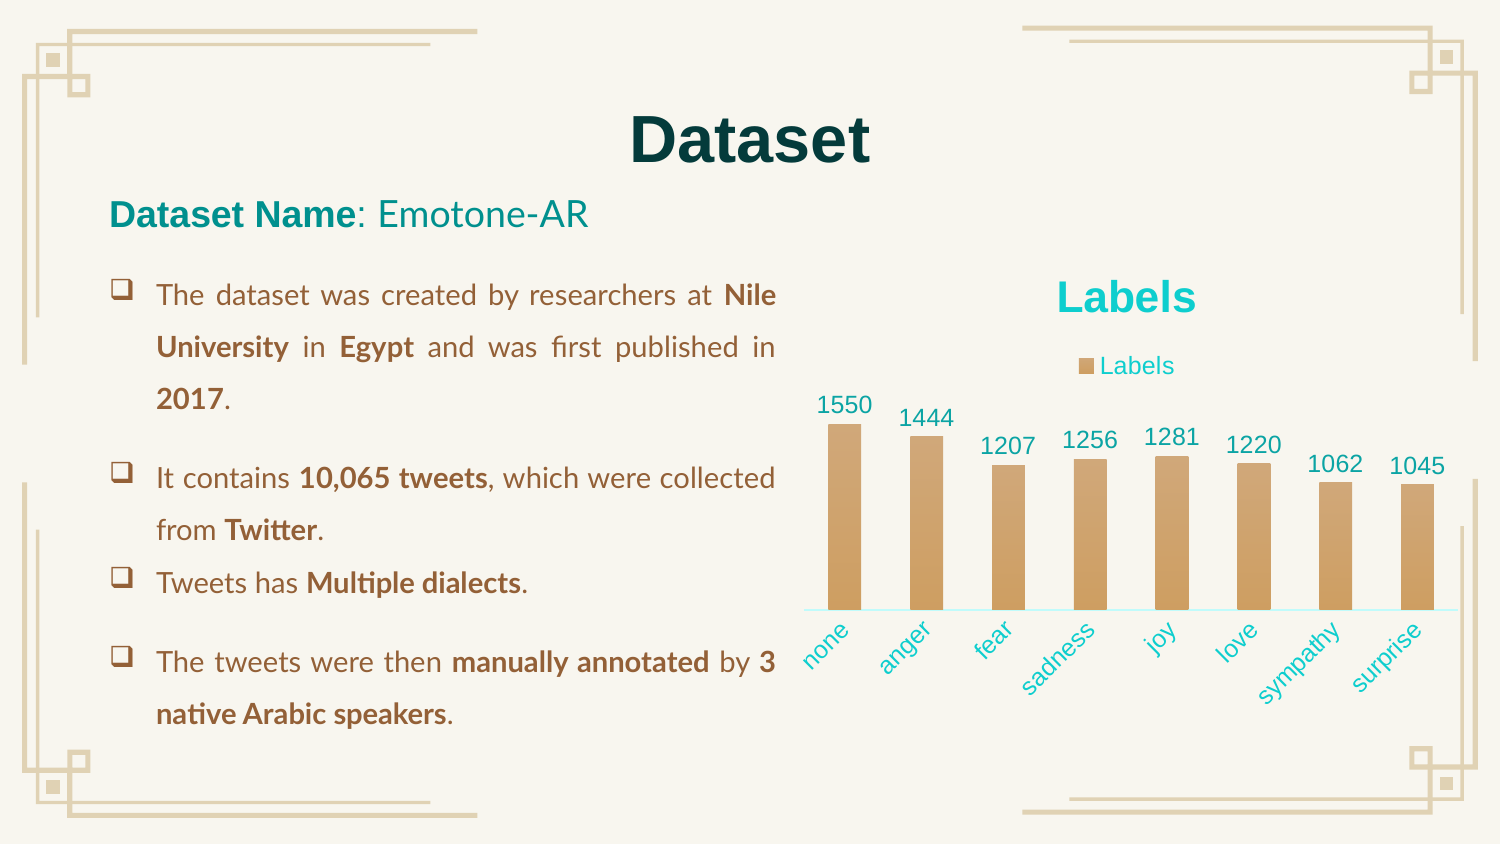

# Dataset
Dataset Name: Emotone-AR

### Chart:

| Category | Labels |
|---|---|
| none | 1550.0 |
| anger | 1444.0 |
| fear | 1207.0 |
| sadness | 1256.0 |
| joy | 1281.0 |
| love | 1220.0 |
| sympathy | 1062.0 |
| surprise | 1045.0 |
The dataset was created by researchers at Nile University in Egypt and was first published in 2017.

It contains 10,065 tweets, which were collected from Twitter.
Tweets has Multiple dialects.

The tweets were then manually annotated by 3 native Arabic speakers.